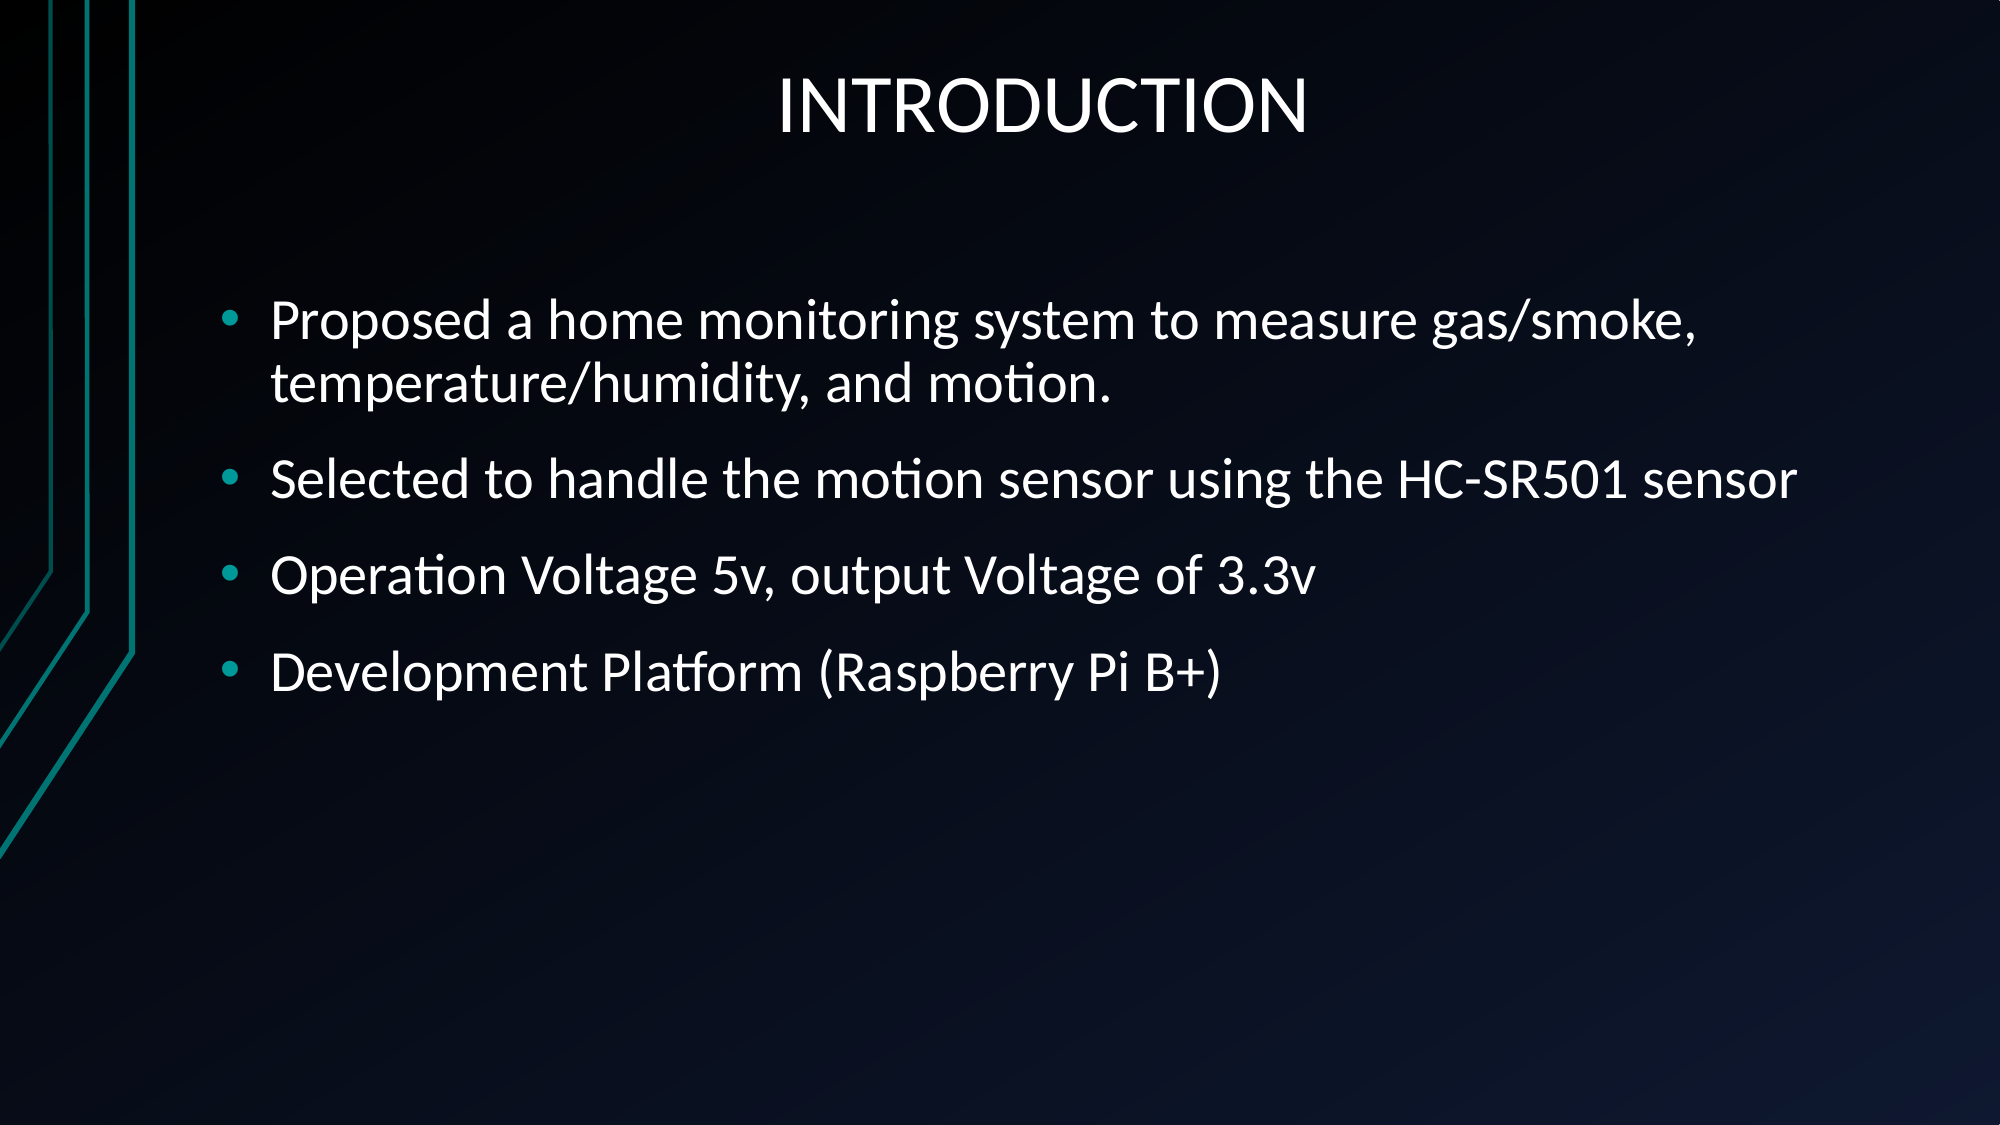

# INTRODUCTION
Proposed a home monitoring system to measure gas/smoke, temperature/humidity, and motion.
Selected to handle the motion sensor using the HC-SR501 sensor
Operation Voltage 5v, output Voltage of 3.3v
Development Platform (Raspberry Pi B+)